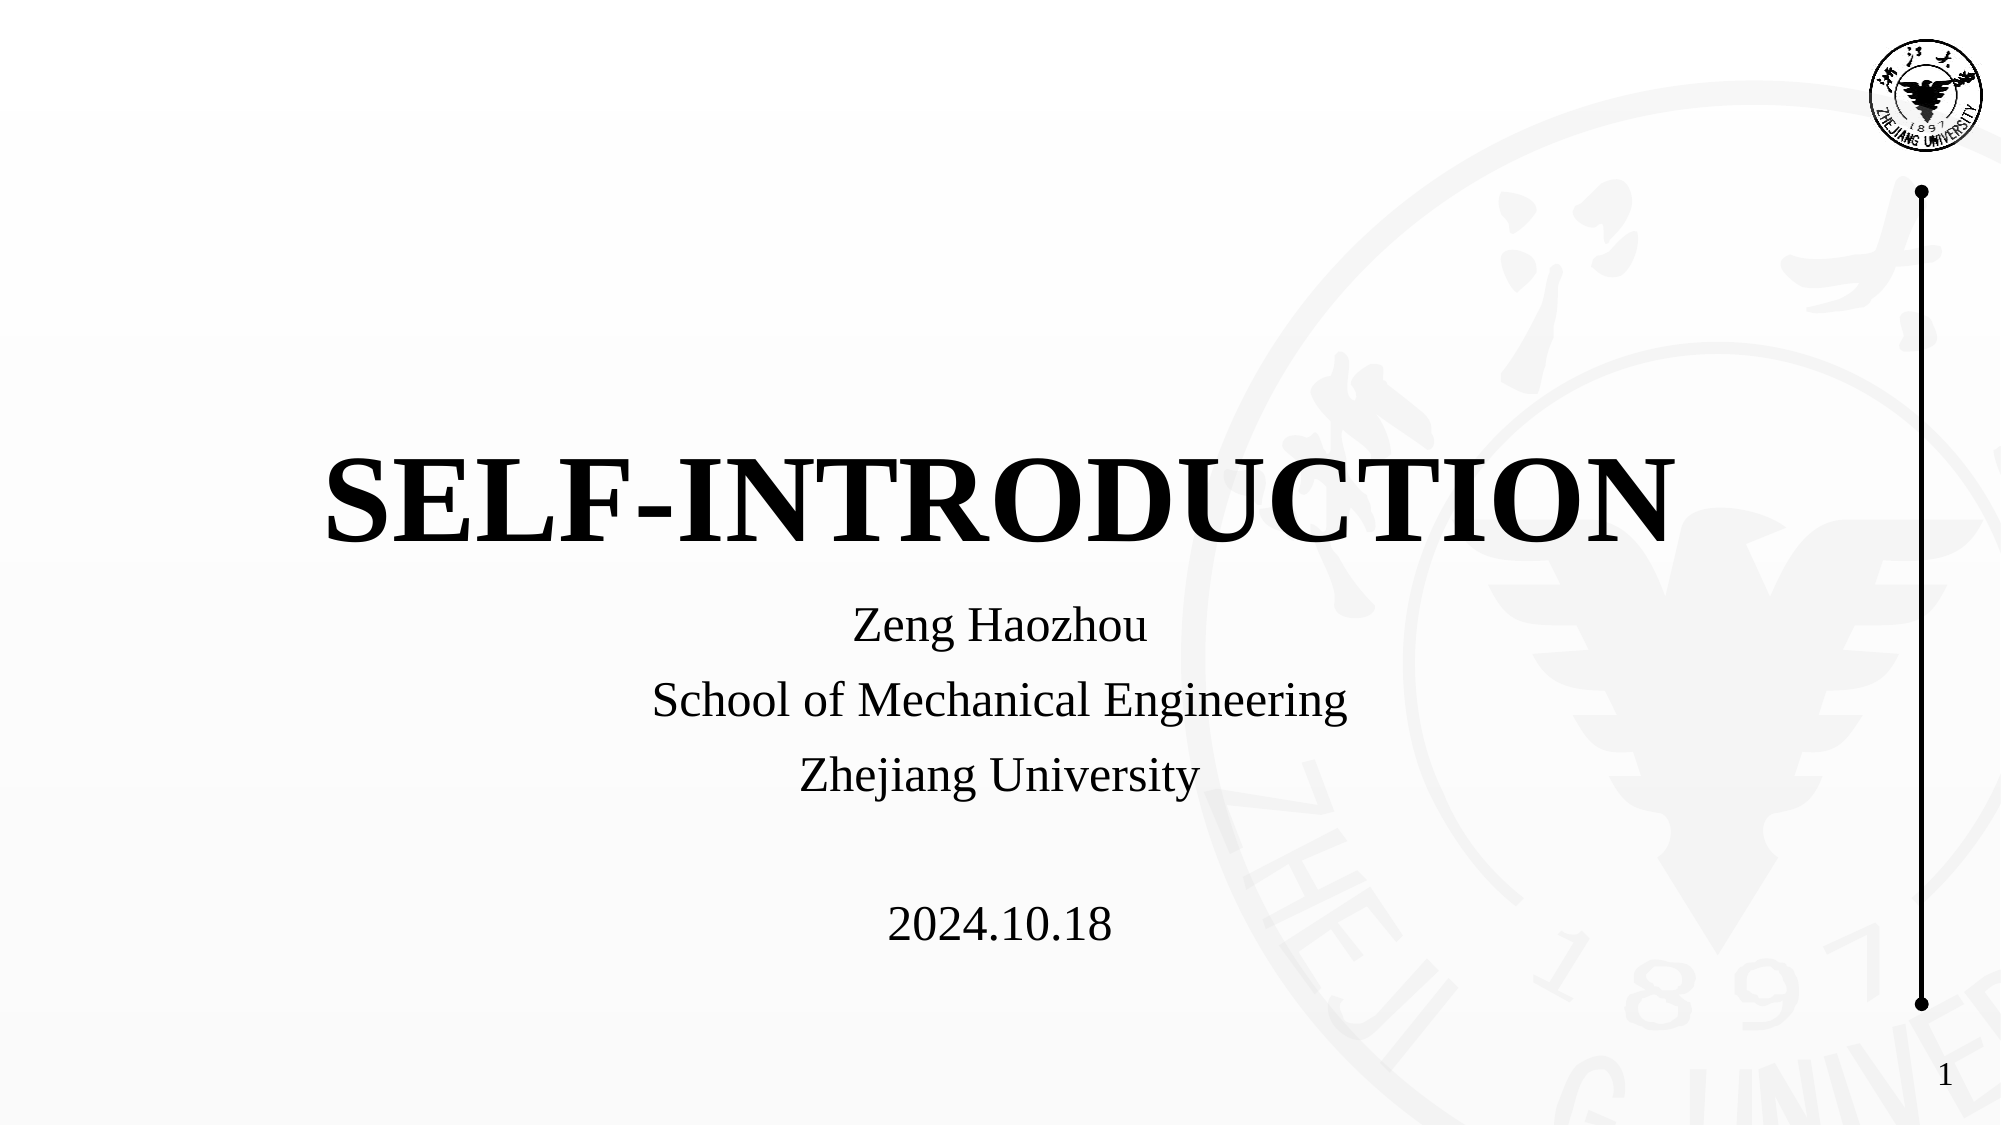

# SELF-INTRODUCTION
Zeng Haozhou
School of Mechanical Engineering
Zhejiang University

2024.10.18
1